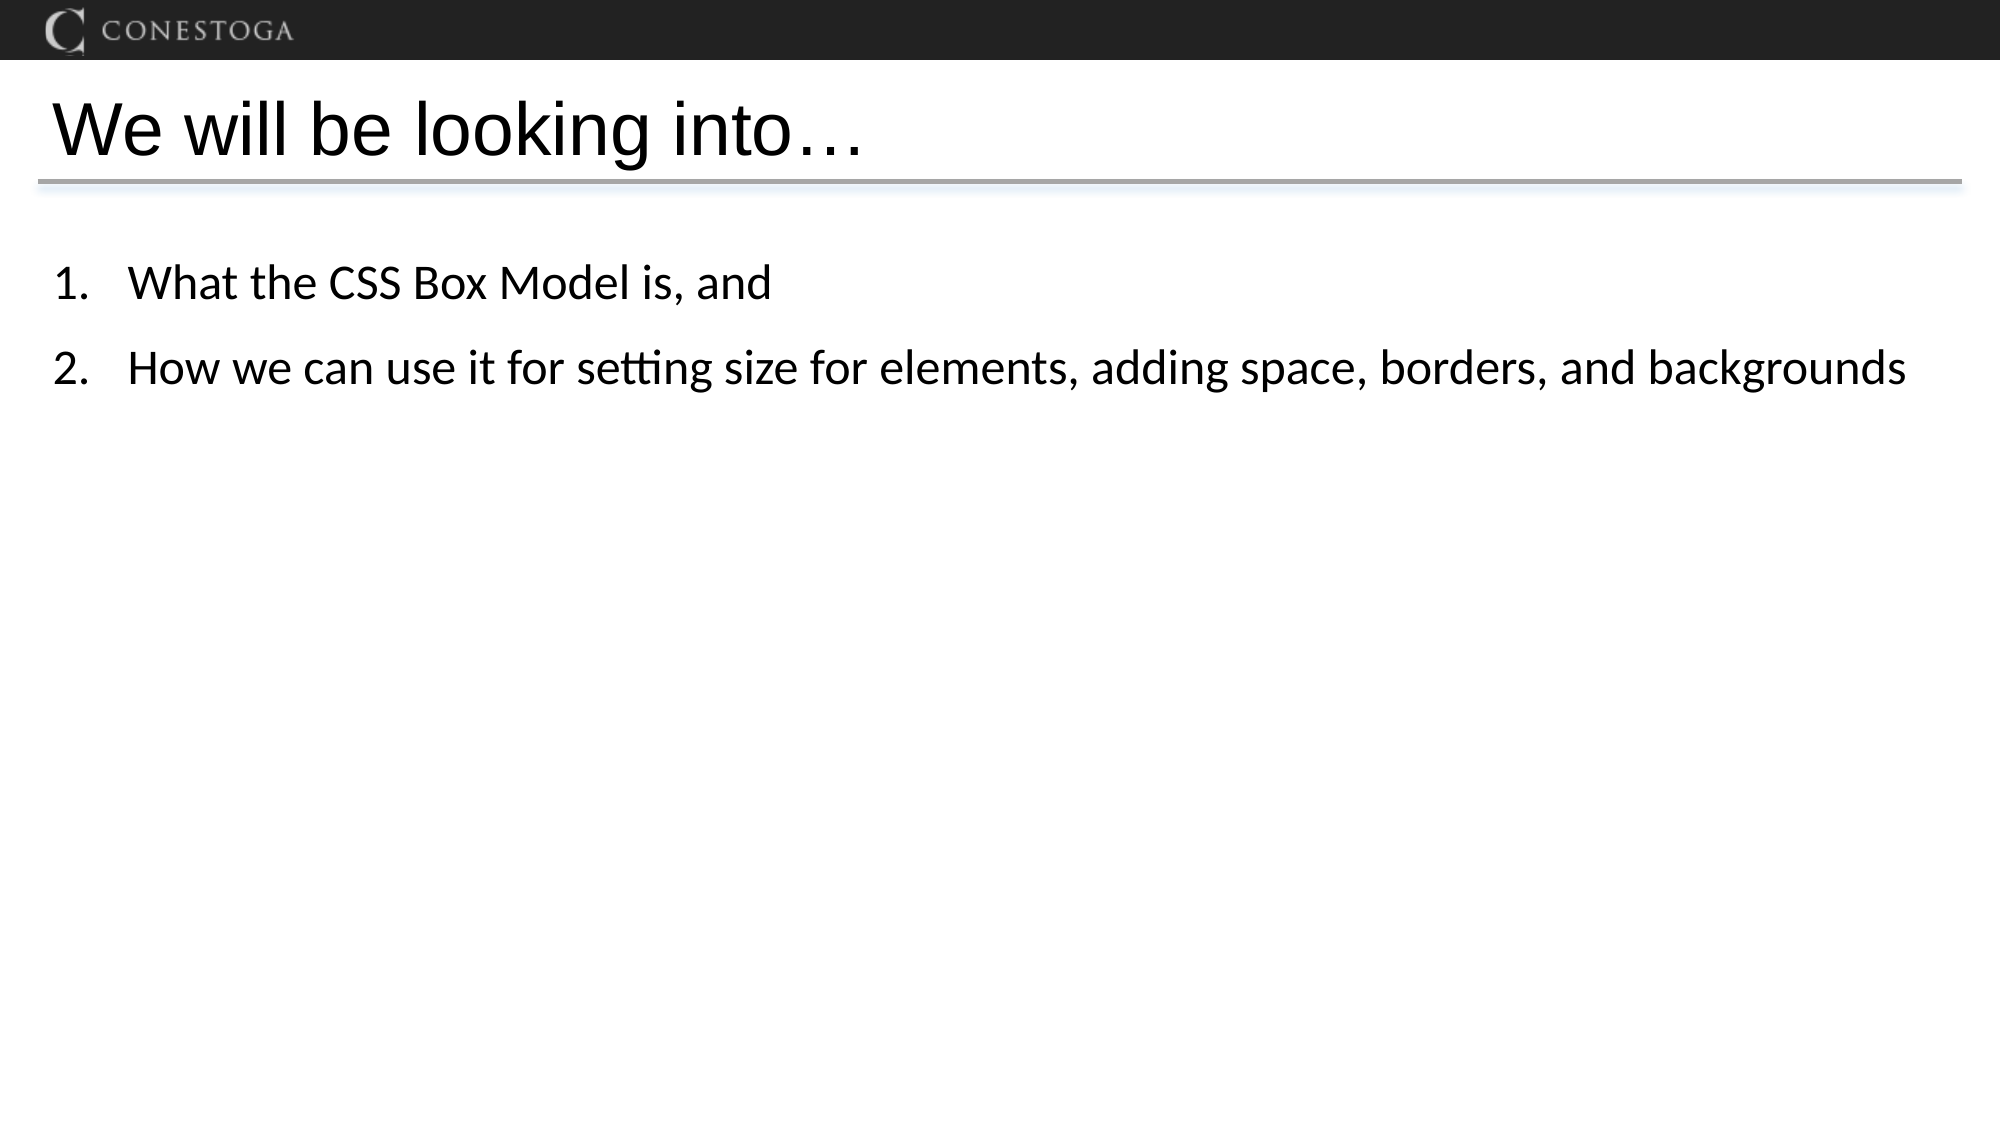

# We will be looking into…
What the CSS Box Model is, and
How we can use it for setting size for elements, adding space, borders, and backgrounds